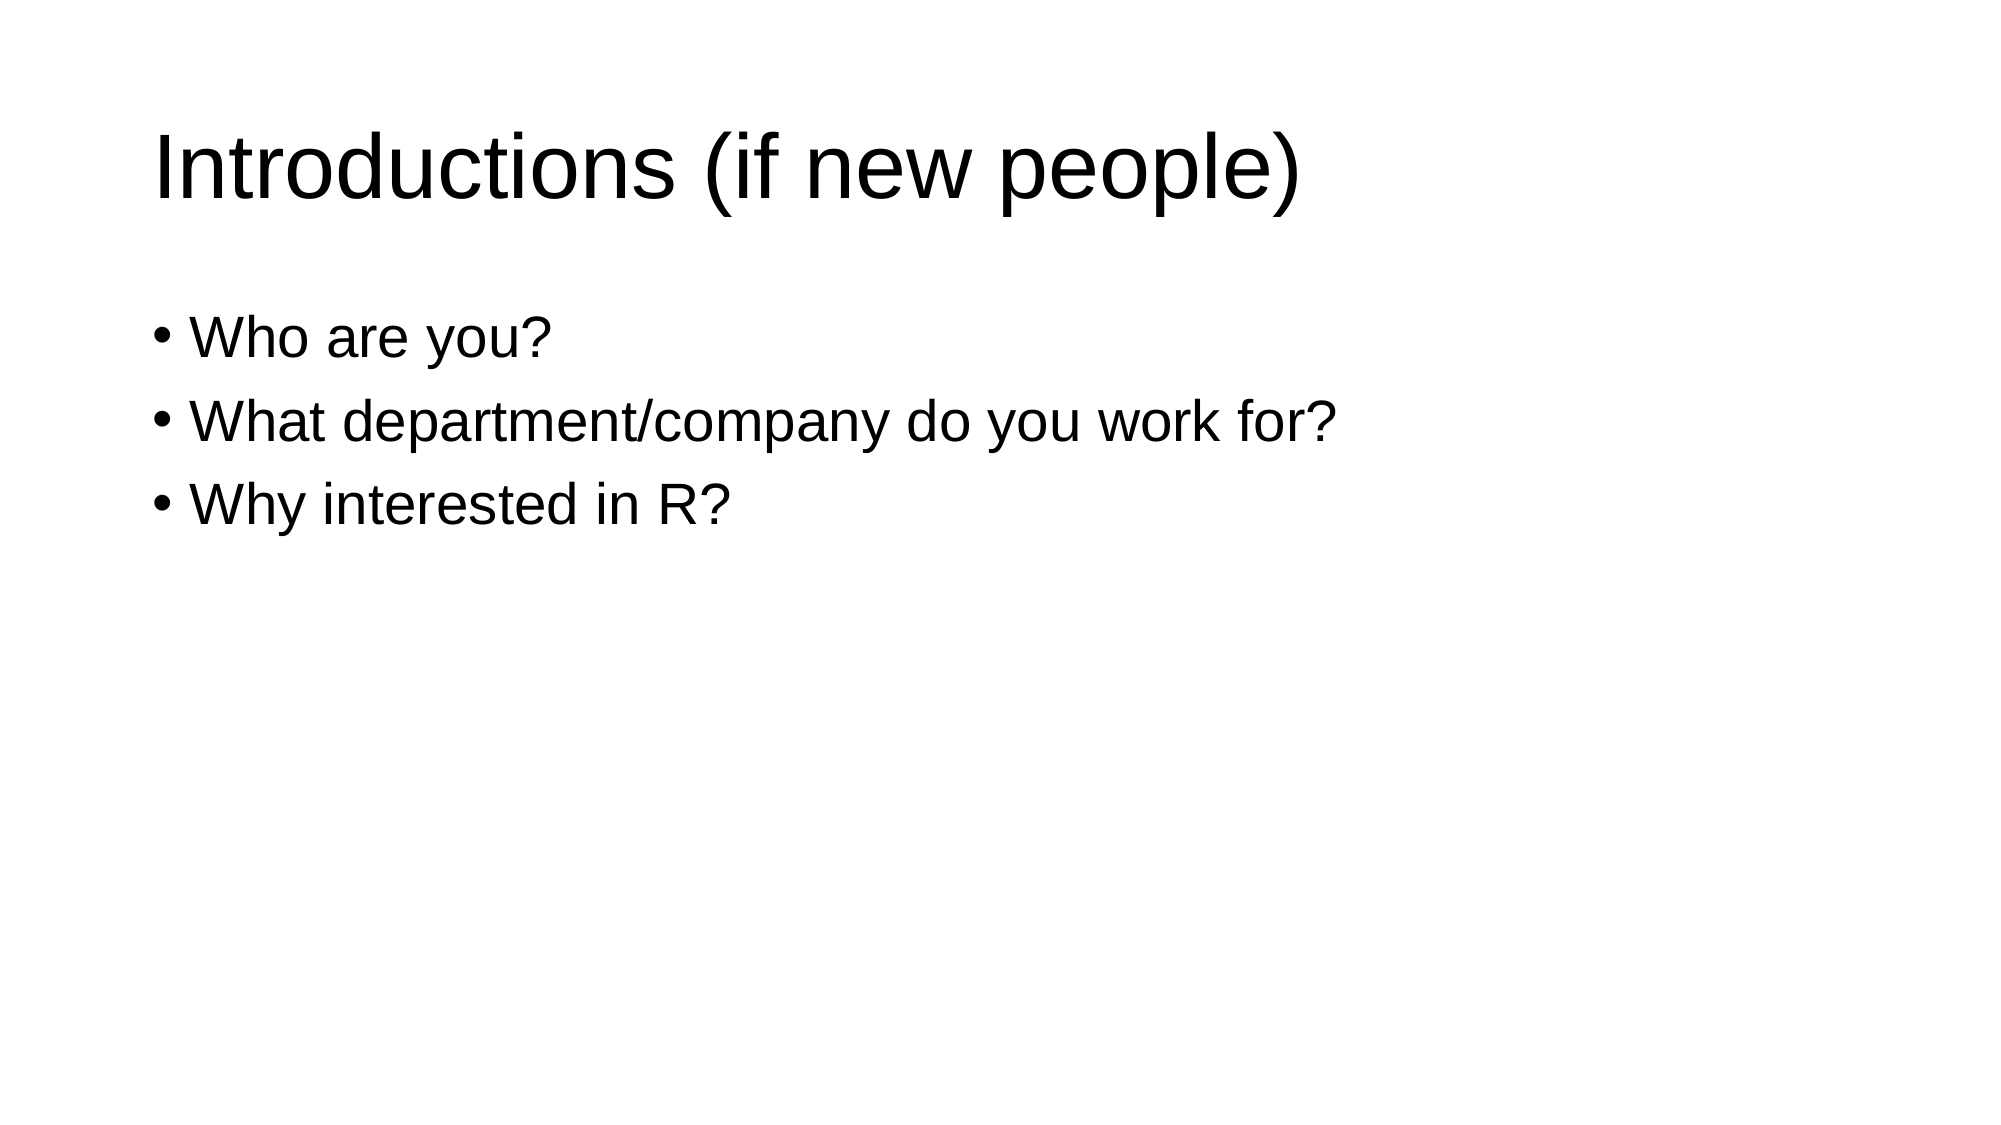

# Introductions (if new people)
Who are you?
What department/company do you work for?
Why interested in R?